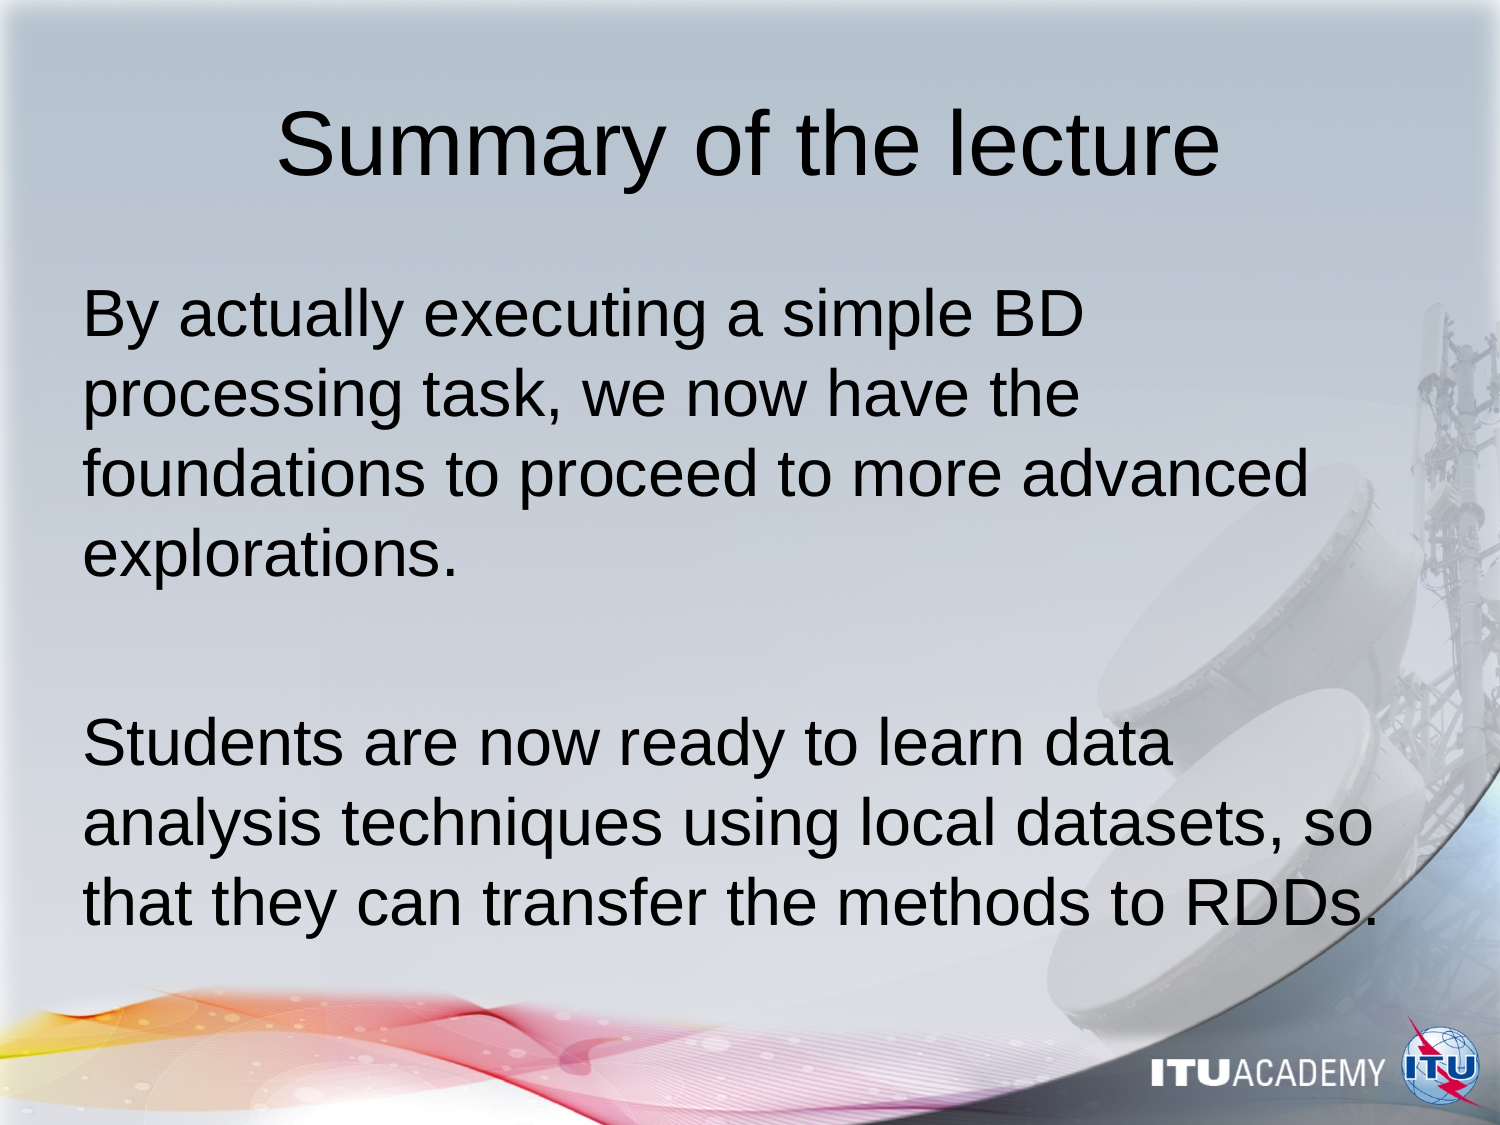

# Summary of the lecture
By actually executing a simple BD processing task, we now have the foundations to proceed to more advanced explorations.

Students are now ready to learn data analysis techniques using local datasets, so that they can transfer the methods to RDDs.